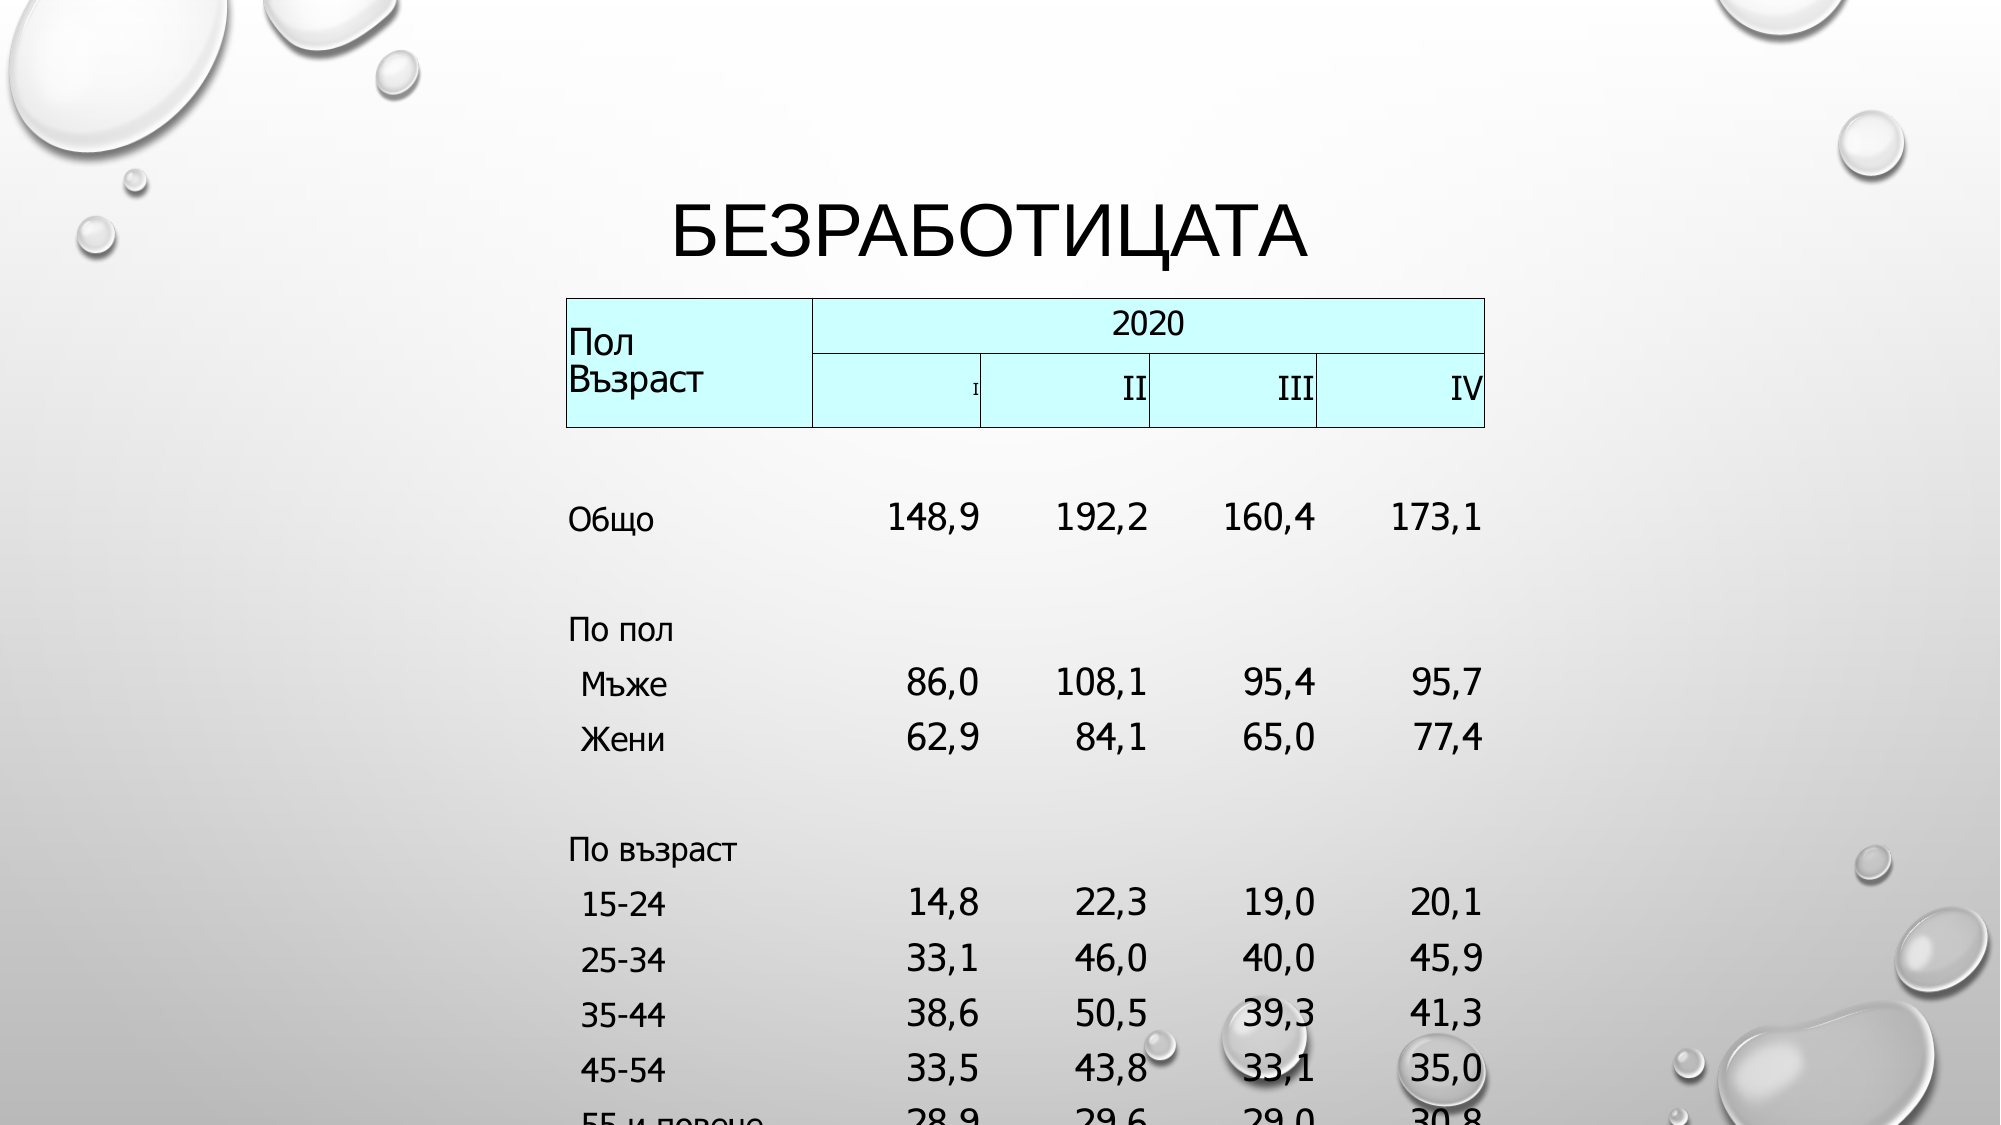

# Безработицата
| Пол Възраст | 2020 |  |  |  |
| --- | --- | --- | --- | --- |
|  | I | IІ | III | IV |
|  |  |  |  |  |
| Общо | 148,9 | 192,2 | 160,4 | 173,1 |
|  |  |  |  |  |
| По пол |  |  |  |  |
| Мъже | 86,0 | 108,1 | 95,4 | 95,7 |
| Жени | 62,9 | 84,1 | 65,0 | 77,4 |
|  |  |  |  |  |
| По възраст |  |  |  |  |
| 15-24 | 14,8 | 22,3 | 19,0 | 20,1 |
| 25-34 | 33,1 | 46,0 | 40,0 | 45,9 |
| 35-44 | 38,6 | 50,5 | 39,3 | 41,3 |
| 45-54 | 33,5 | 43,8 | 33,1 | 35,0 |
| 55 и повече | 28,9 | 29,6 | 29,0 | 30,8 |